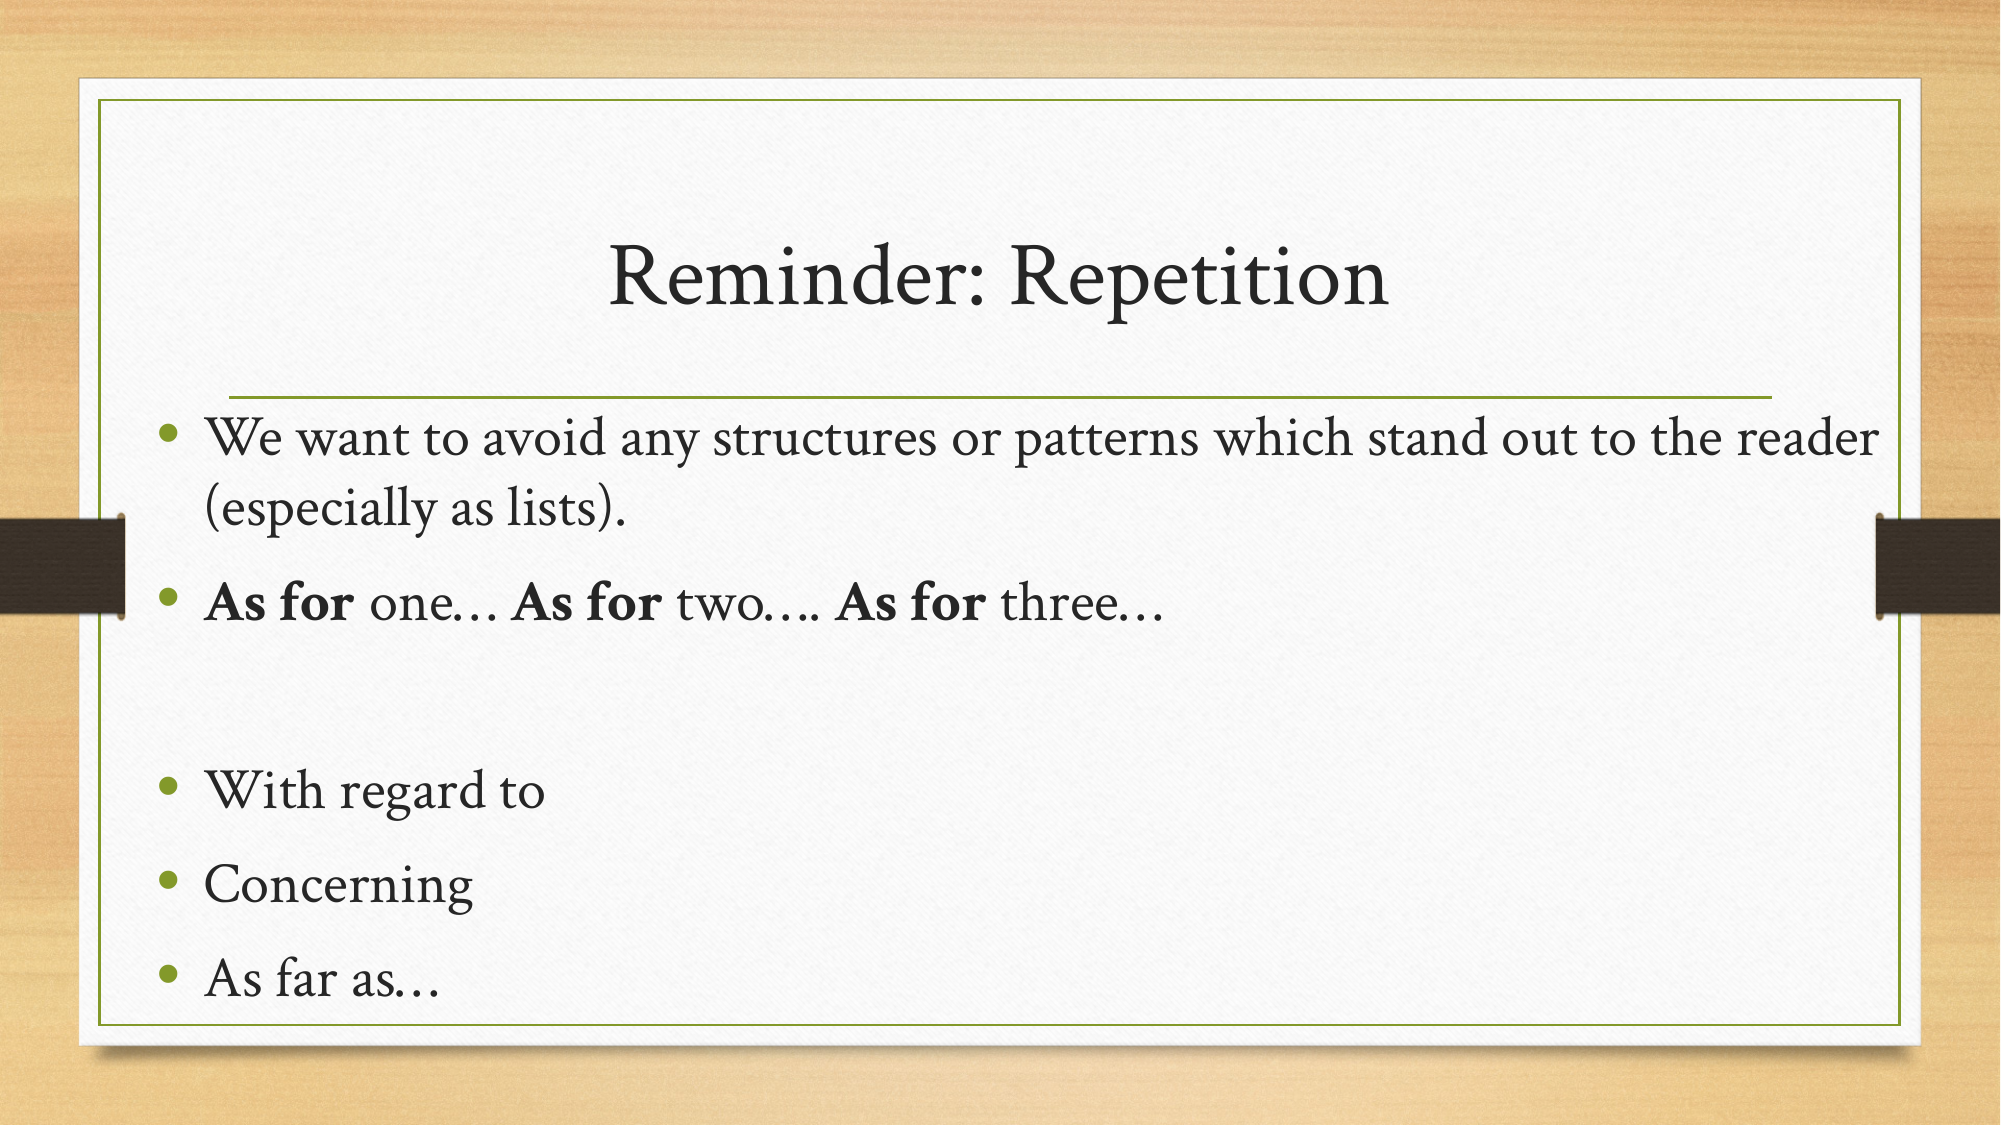

# Reminder: Repetition
We want to avoid any structures or patterns which stand out to the reader (especially as lists).
As for one… As for two…. As for three…

With regard to
Concerning
As far as…